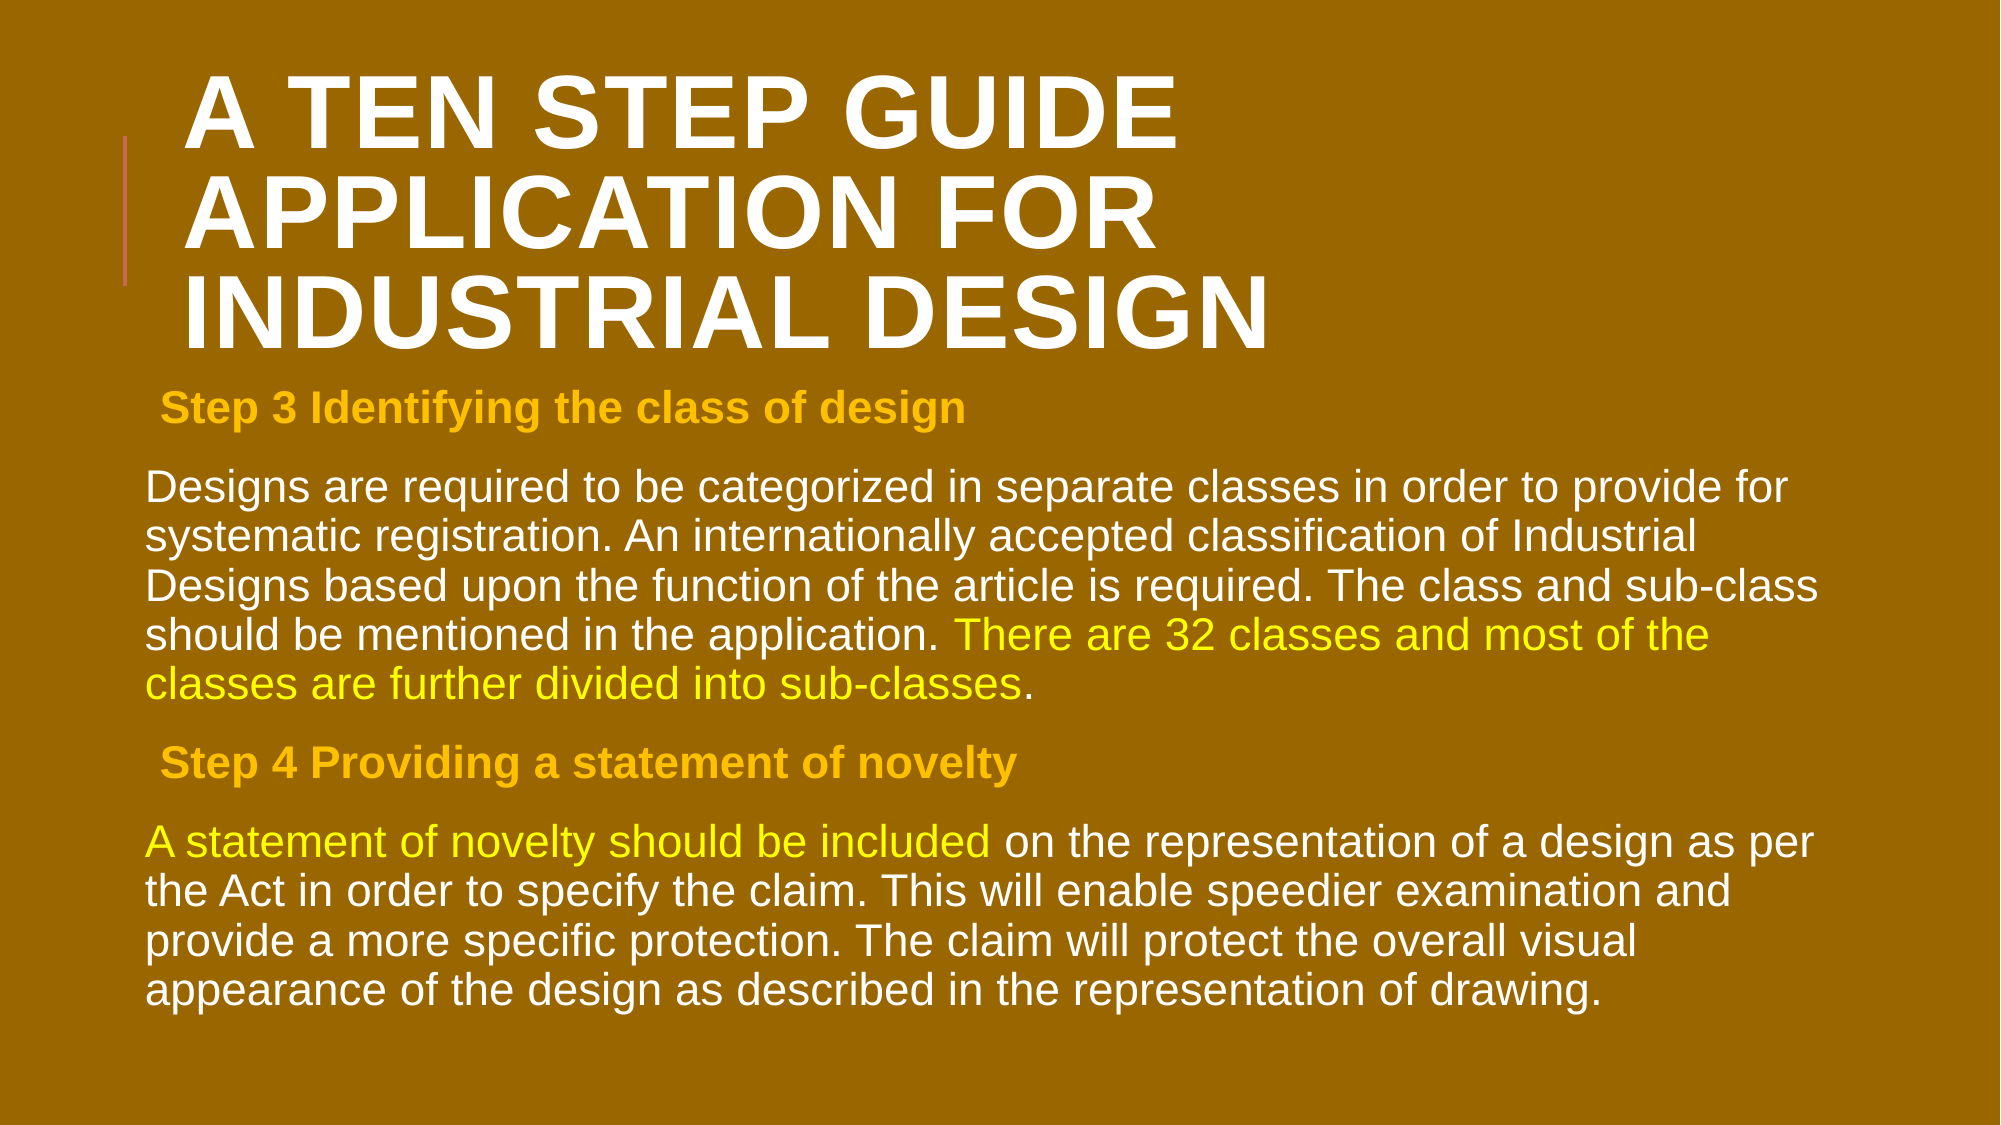

# A ten step guide application for industrial design
Step 3 Identifying the class of design
Designs are required to be categorized in separate classes in order to provide for systematic registration. An internationally accepted classification of Industrial Designs based upon the function of the article is required. The class and sub-class should be mentioned in the application. There are 32 classes and most of the classes are further divided into sub-classes.
Step 4 Providing a statement of novelty
A statement of novelty should be included on the representation of a design as per the Act in order to specify the claim. This will enable speedier examination and provide a more specific protection. The claim will protect the overall visual appearance of the design as described in the representation of drawing.